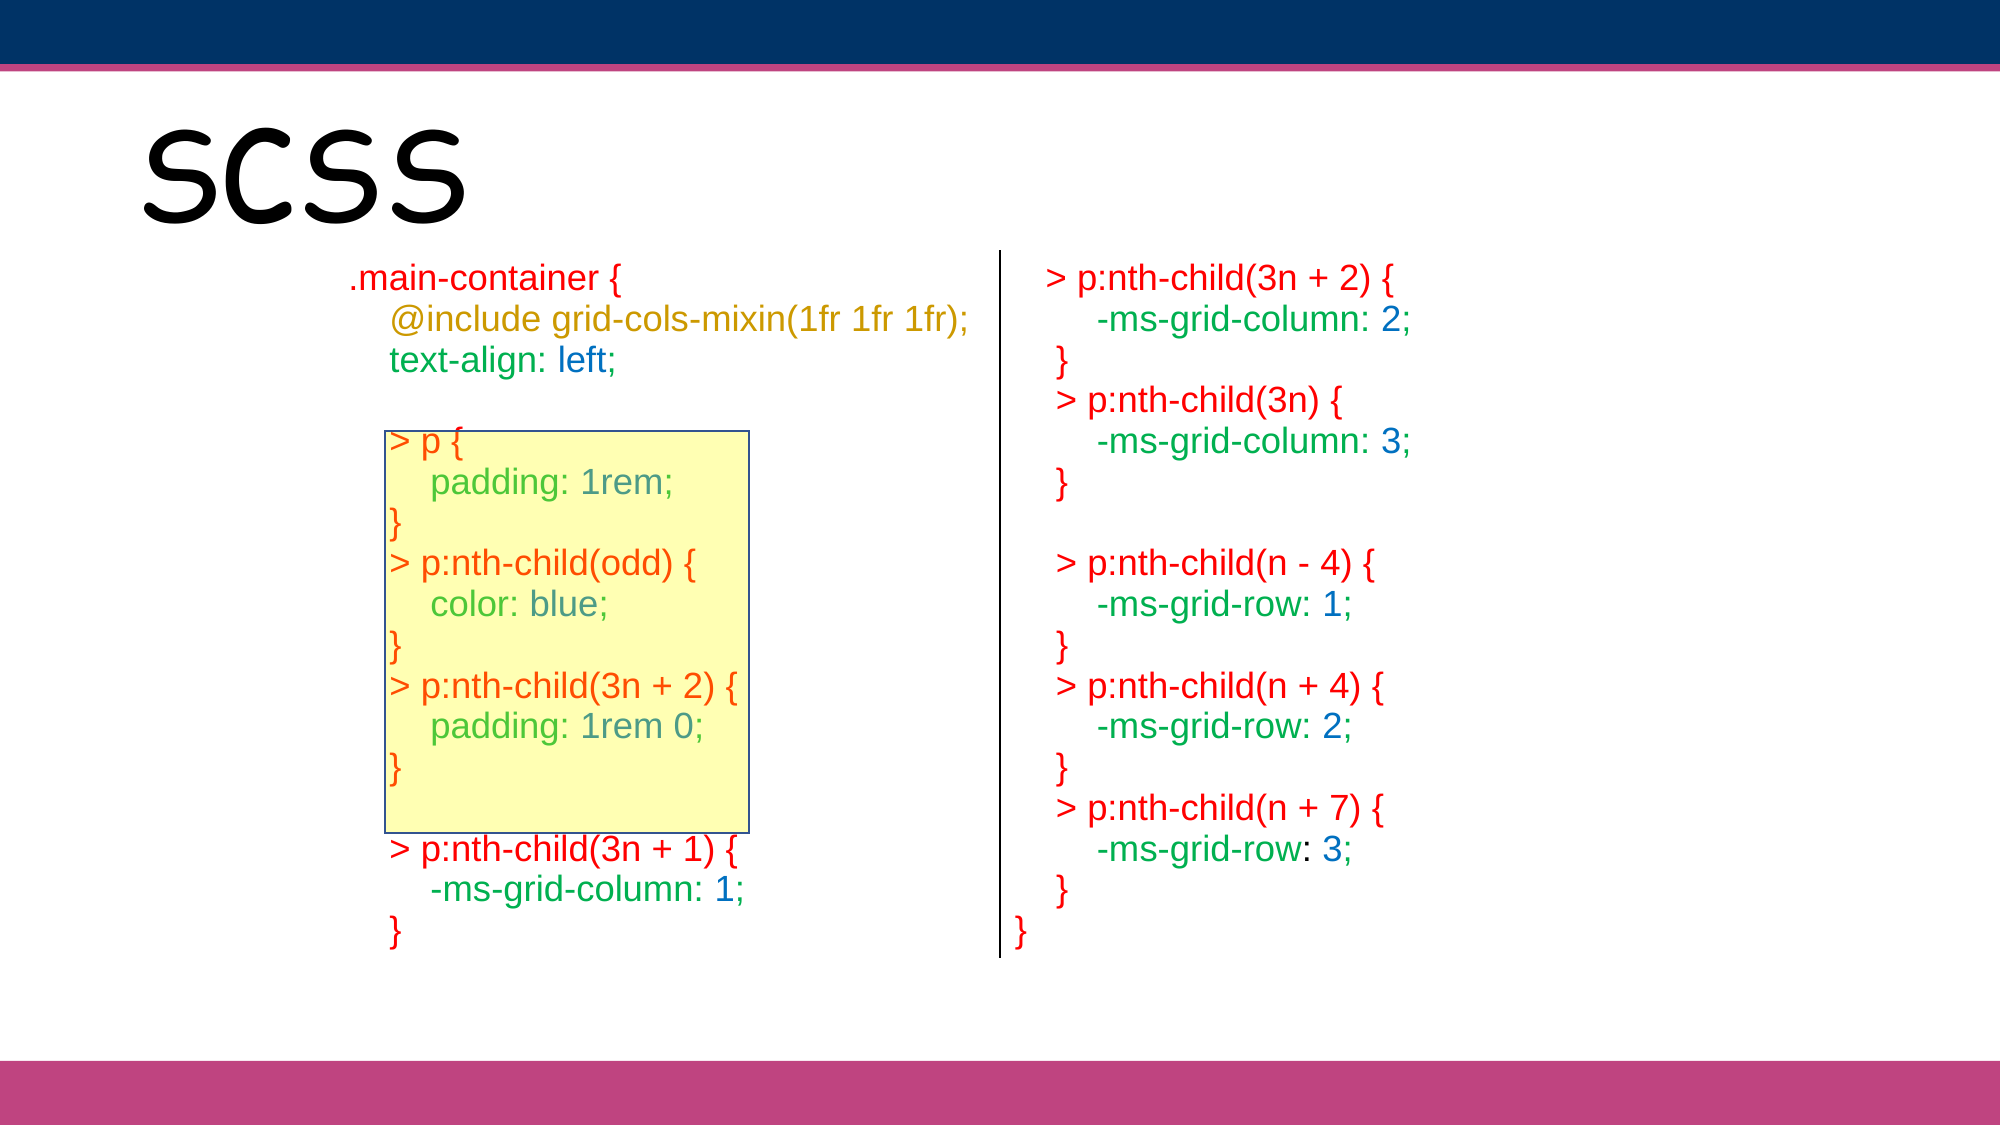

# SCSS
| .main-container {     @include grid-cols-mixin(1fr 1fr 1fr);     text-align: left;     > p {         padding: 1rem;     }     > p:nth-child(odd) {         color: blue;     }     > p:nth-child(3n + 2) {         padding: 1rem 0;     }     > p:nth-child(3n + 1) {         -ms-grid-column: 1;     } | > p:nth-child(3n + 2) {         -ms-grid-column: 2;     }     > p:nth-child(3n) {         -ms-grid-column: 3;     }     > p:nth-child(n - 4) {         -ms-grid-row: 1;     }     > p:nth-child(n + 4) {         -ms-grid-row: 2;     }     > p:nth-child(n + 7) {         -ms-grid-row: 3;     } } |
| --- | --- |